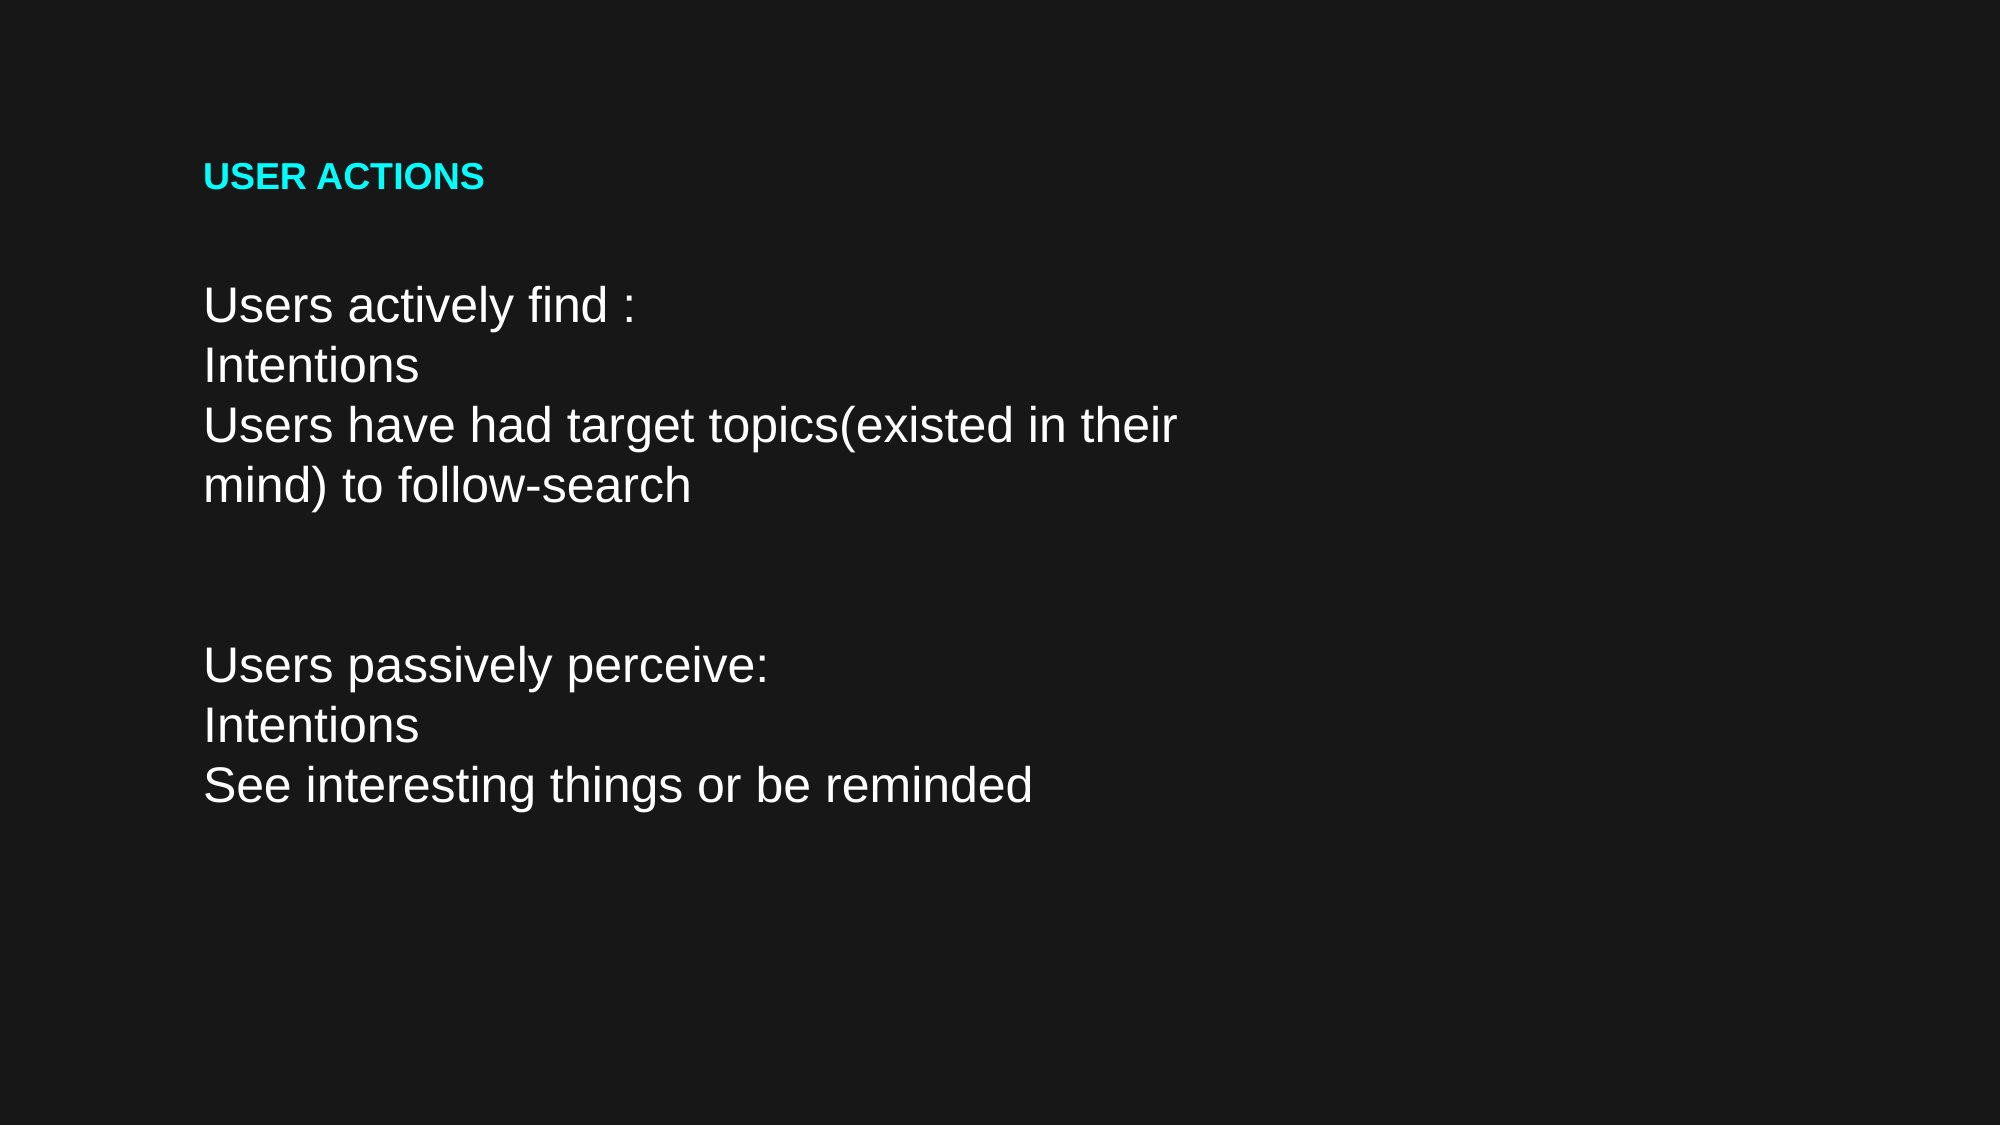

USER ACTIONS

Users actively find :
Intentions
Users have had target topics(existed in their mind) to follow-search

Users passively perceive:
Intentions
See interesting things or be reminded